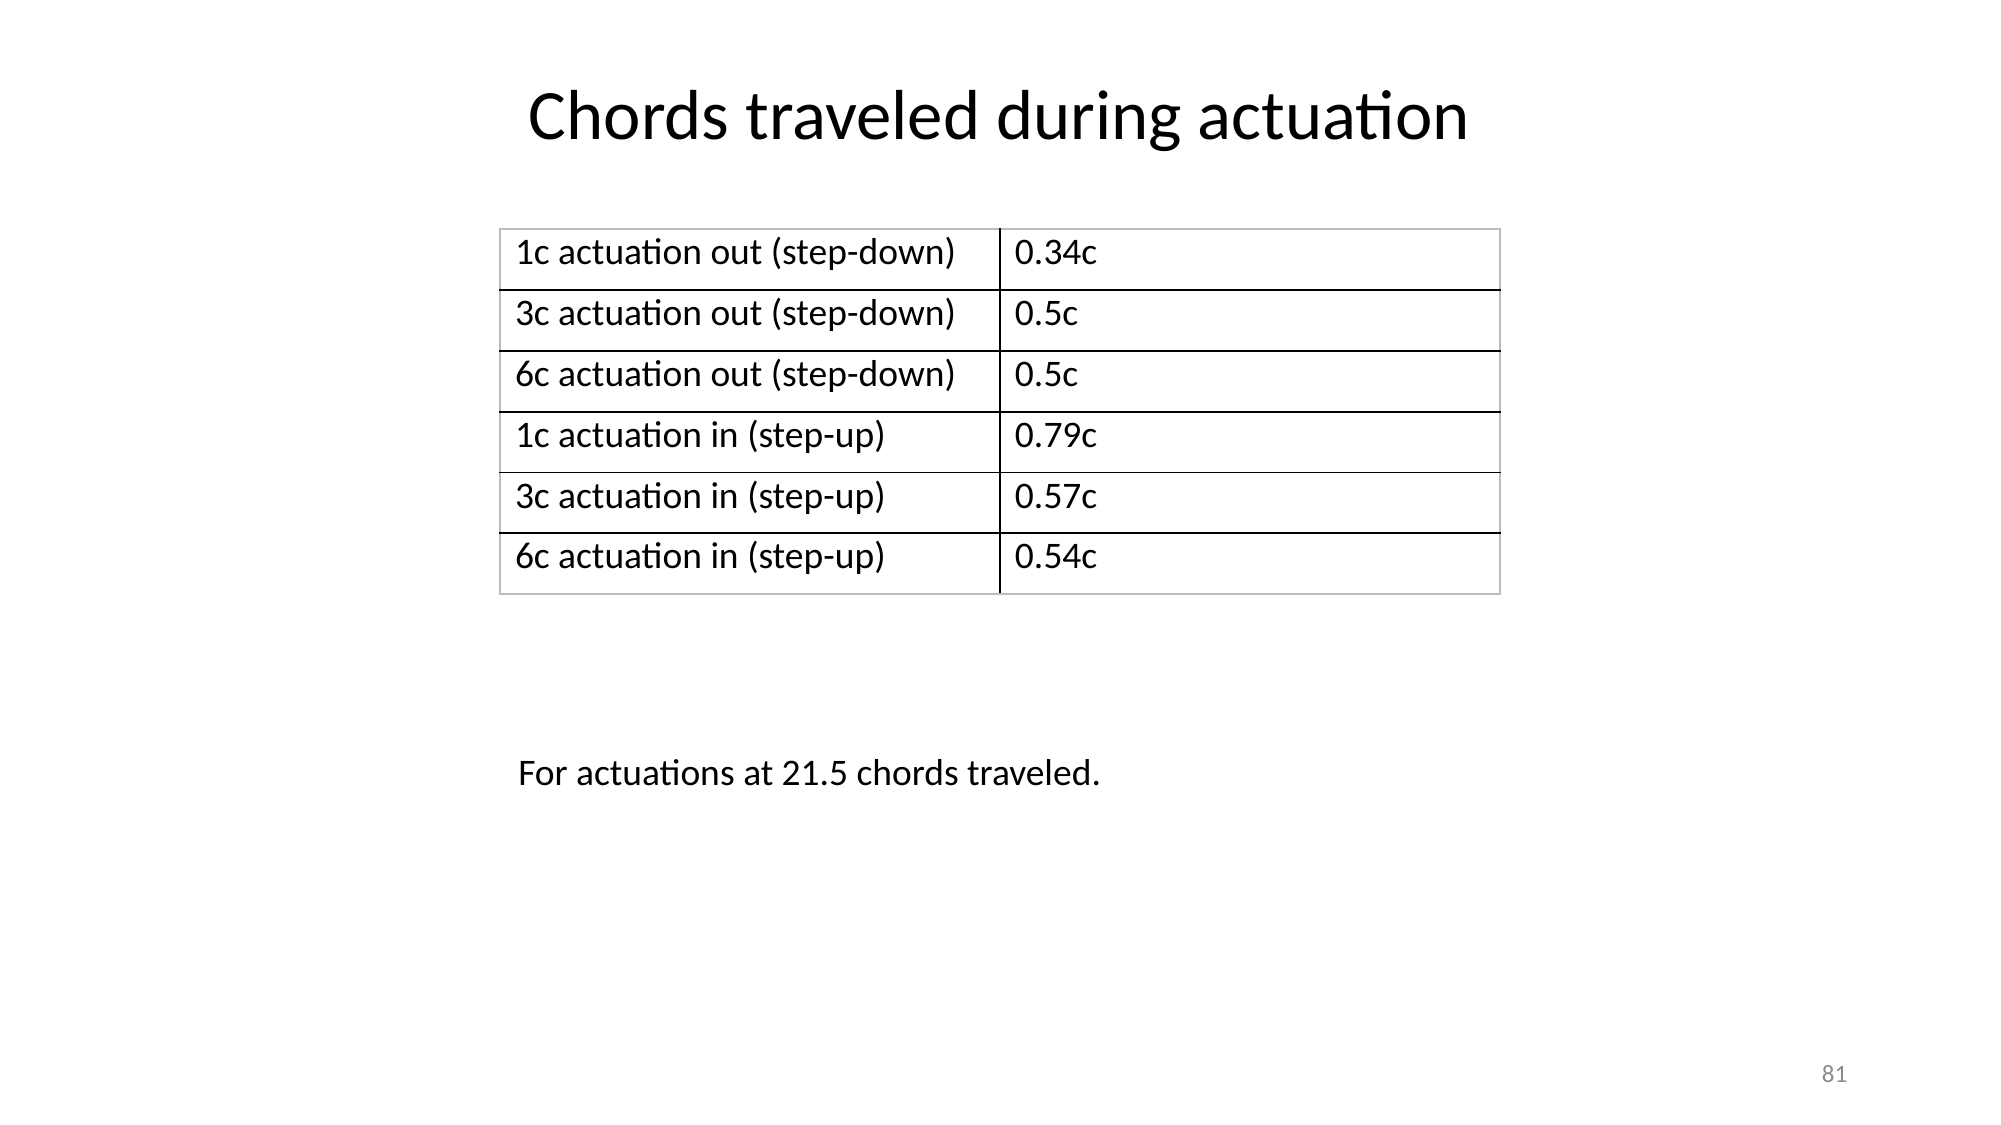

Chords traveled during actuation
| 1c actuation out (step-down) | 0.34c |
| --- | --- |
| 3c actuation out (step-down) | 0.5c |
| 6c actuation out (step-down) | 0.5c |
| 1c actuation in (step-up) | 0.79c |
| 3c actuation in (step-up) | 0.57c |
| 6c actuation in (step-up) | 0.54c |
For actuations at 21.5 chords traveled.
81